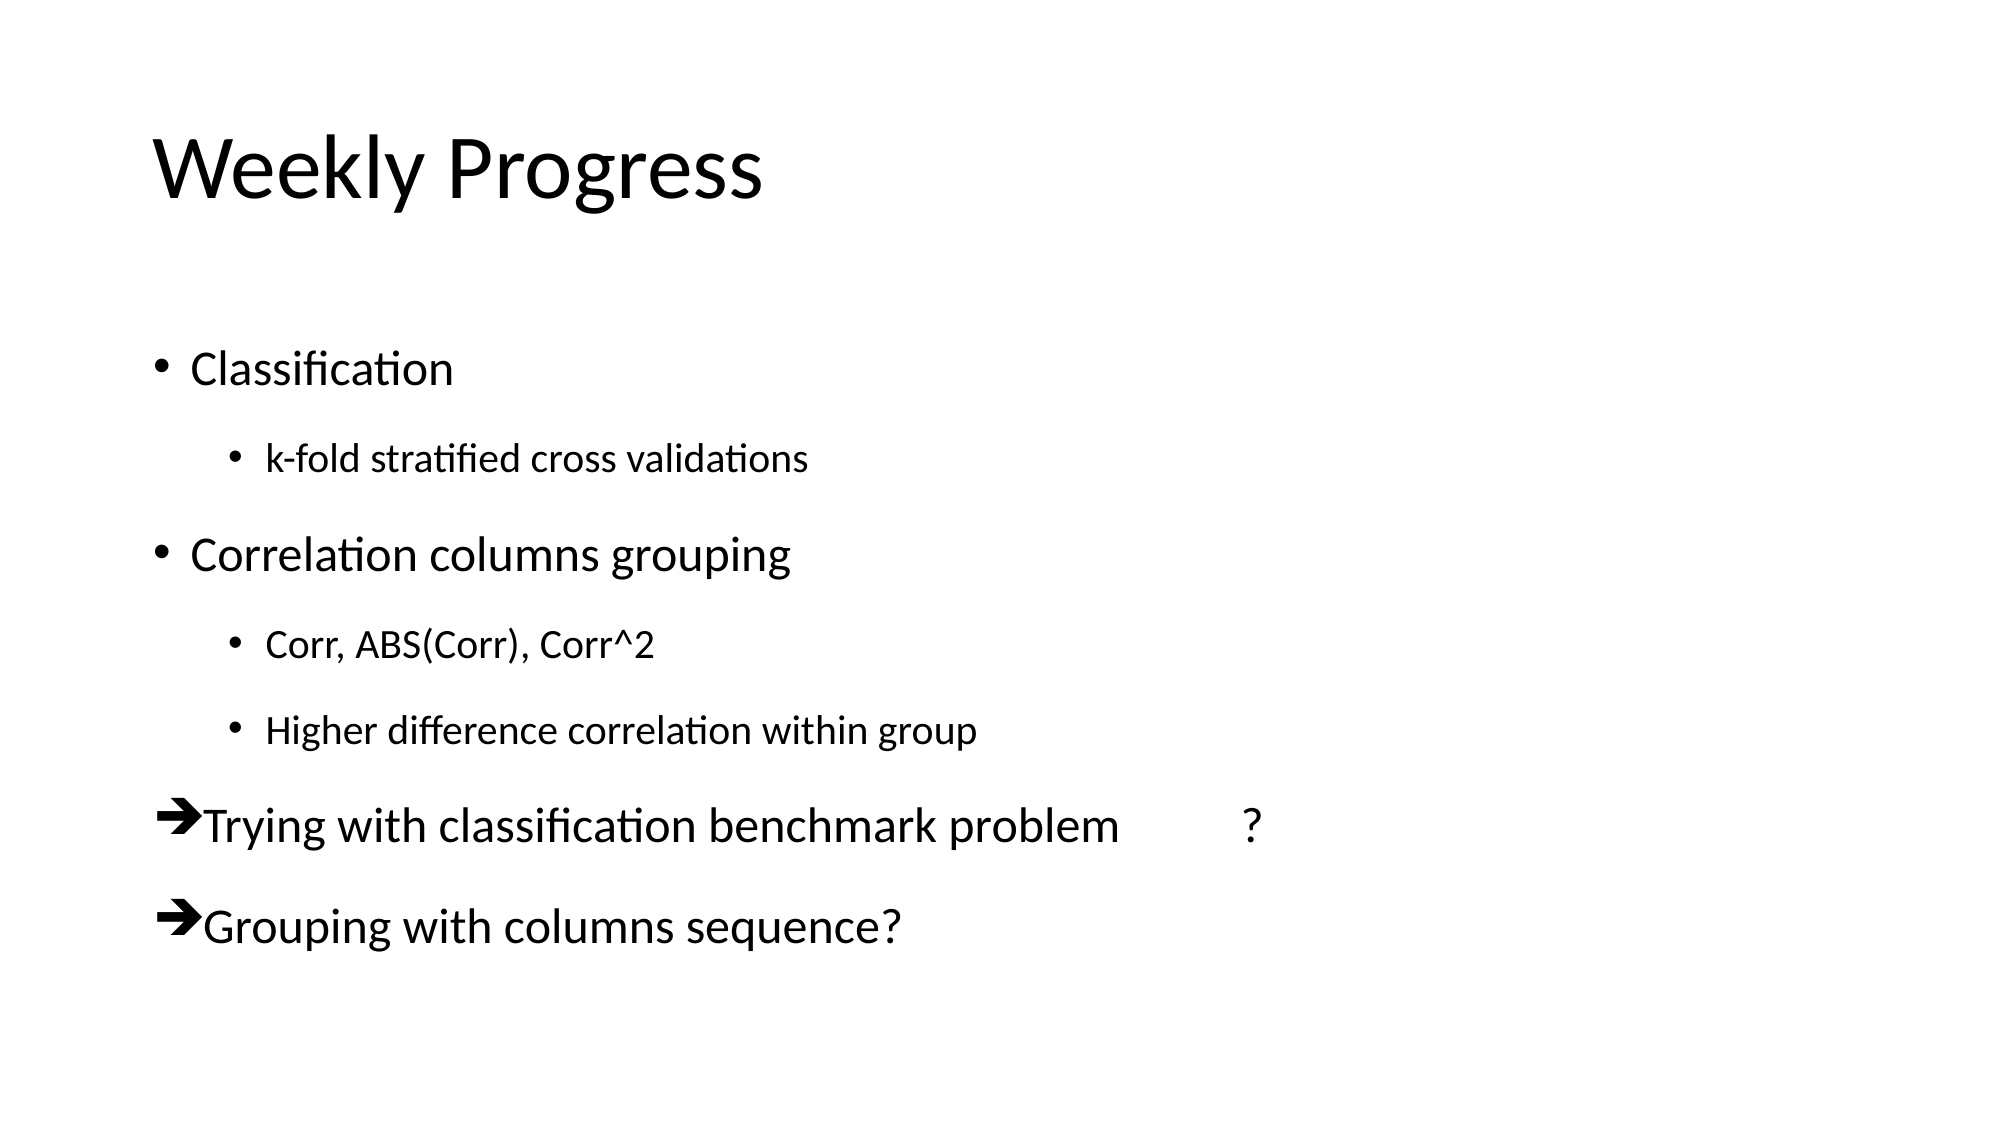

# Weekly Progress
Classification
k-fold stratified cross validations
Correlation columns grouping
Corr, ABS(Corr), Corr^2
Higher difference correlation within group
Trying with classification benchmark problem	?
Grouping with columns sequence?